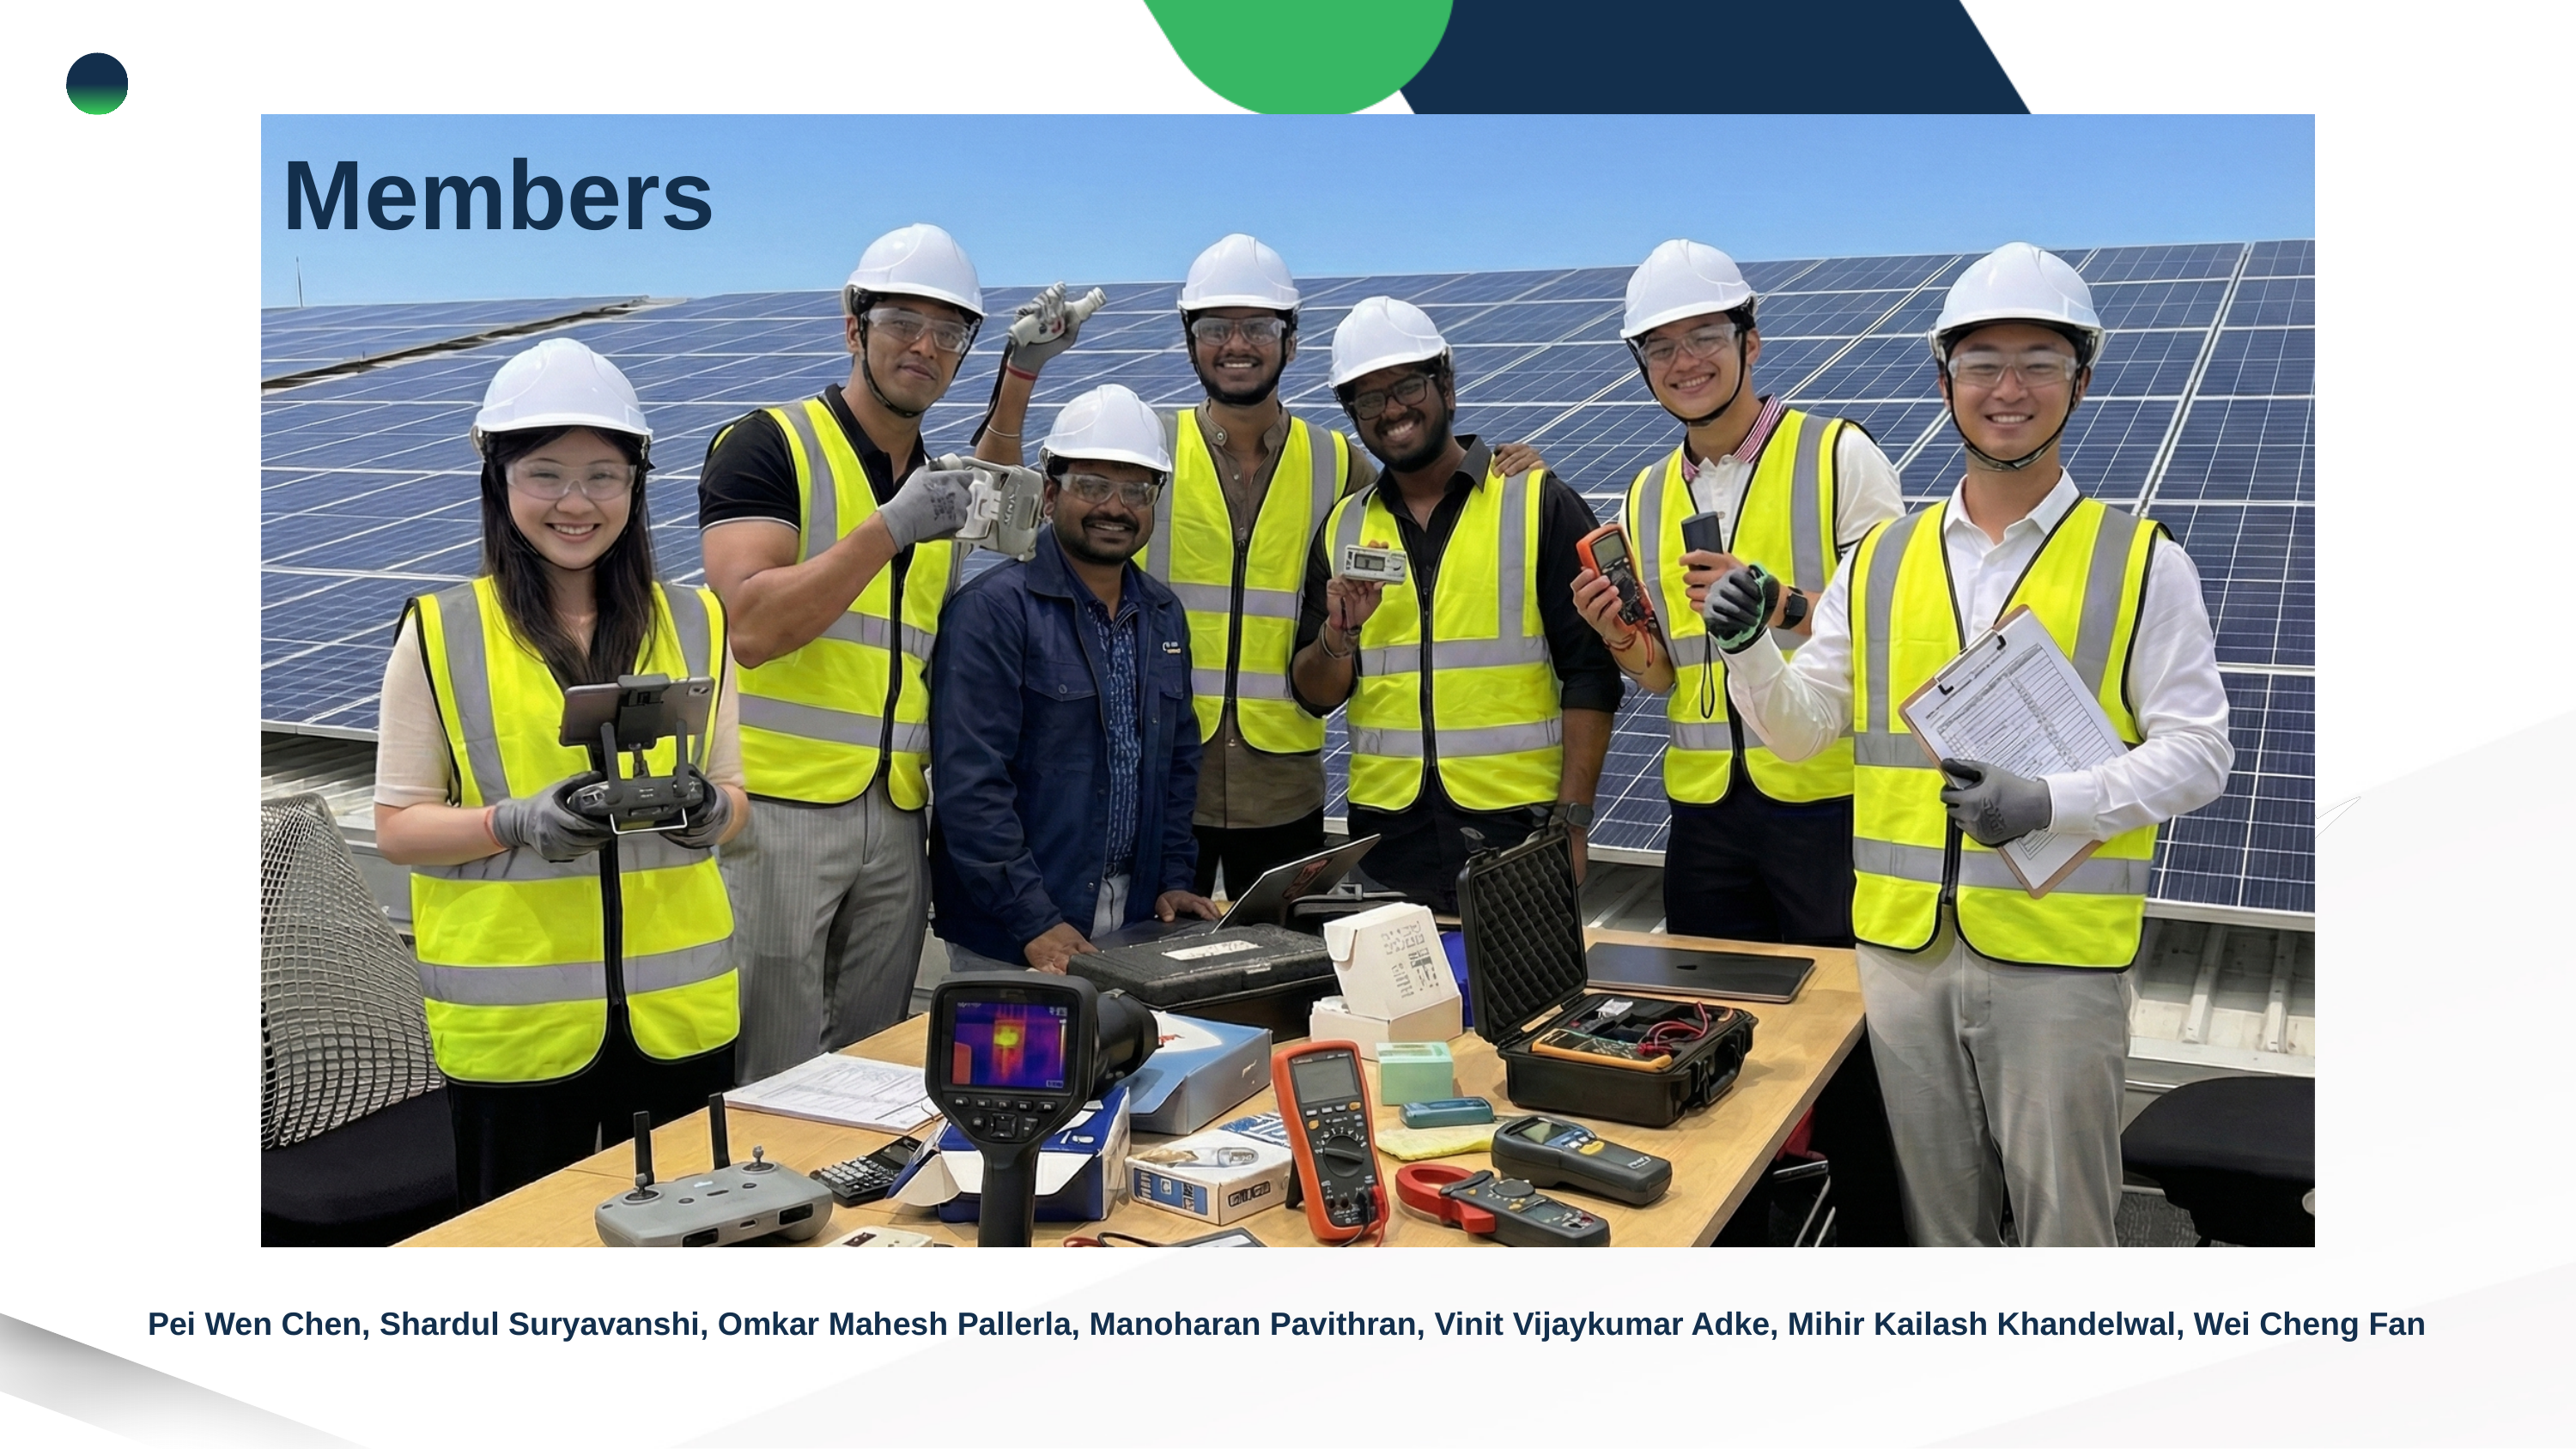

Members

Pei Wen Chen, Shardul Suryavanshi, Omkar Mahesh Pallerla, Manoharan Pavithran, Vinit Vijaykumar Adke, Mihir Kailash Khandelwal, Wei Cheng Fan